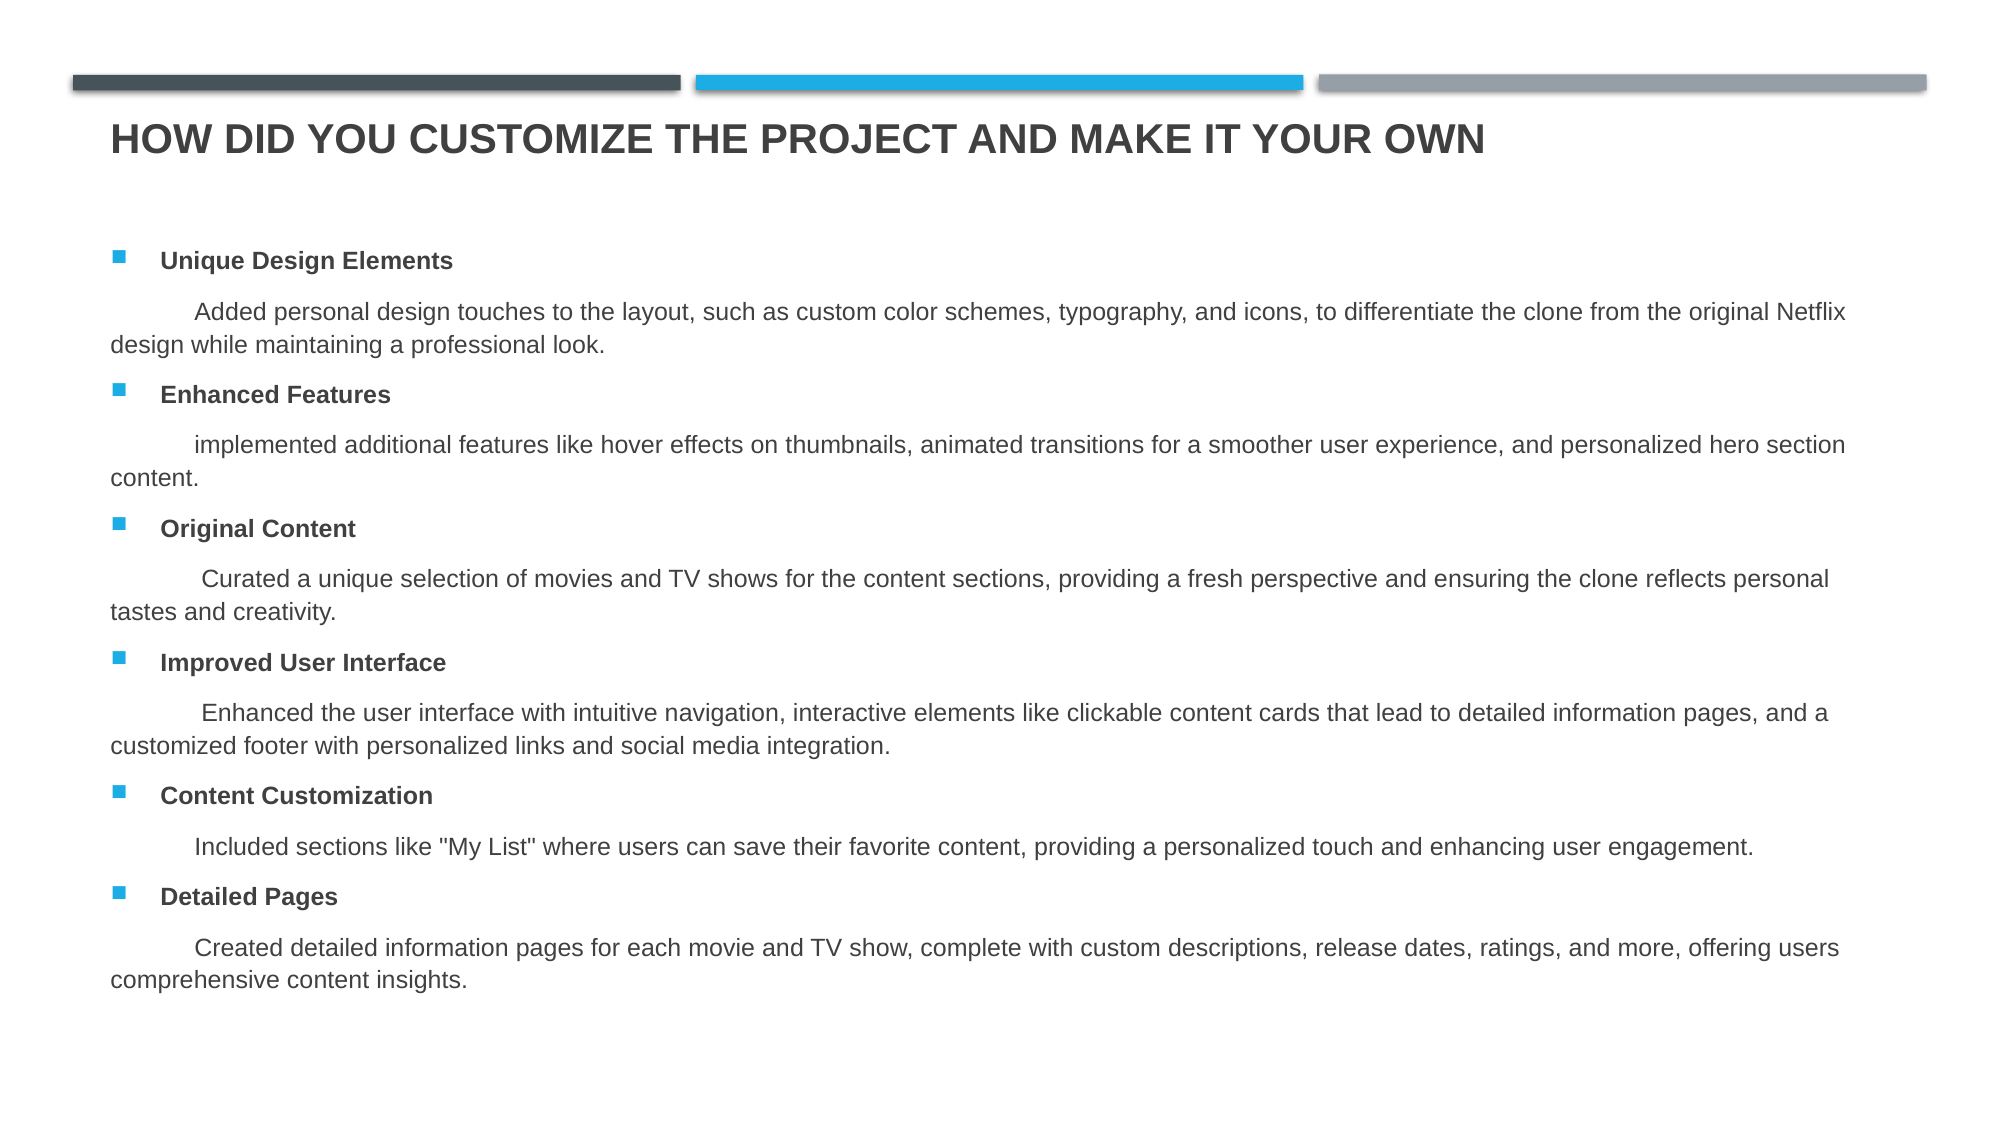

# How did you customize the project and make it your own
Unique Design Elements
            Added personal design touches to the layout, such as custom color schemes, typography, and icons, to differentiate the clone from the original Netflix design while maintaining a professional look.
Enhanced Features
            implemented additional features like hover effects on thumbnails, animated transitions for a smoother user experience, and personalized hero section content.
Original Content
             Curated a unique selection of movies and TV shows for the content sections, providing a fresh perspective and ensuring the clone reflects personal tastes and creativity.
Improved User Interface
             Enhanced the user interface with intuitive navigation, interactive elements like clickable content cards that lead to detailed information pages, and a customized footer with personalized links and social media integration.
Content Customization
            Included sections like "My List" where users can save their favorite content, providing a personalized touch and enhancing user engagement.
Detailed Pages
            Created detailed information pages for each movie and TV show, complete with custom descriptions, release dates, ratings, and more, offering users comprehensive content insights.